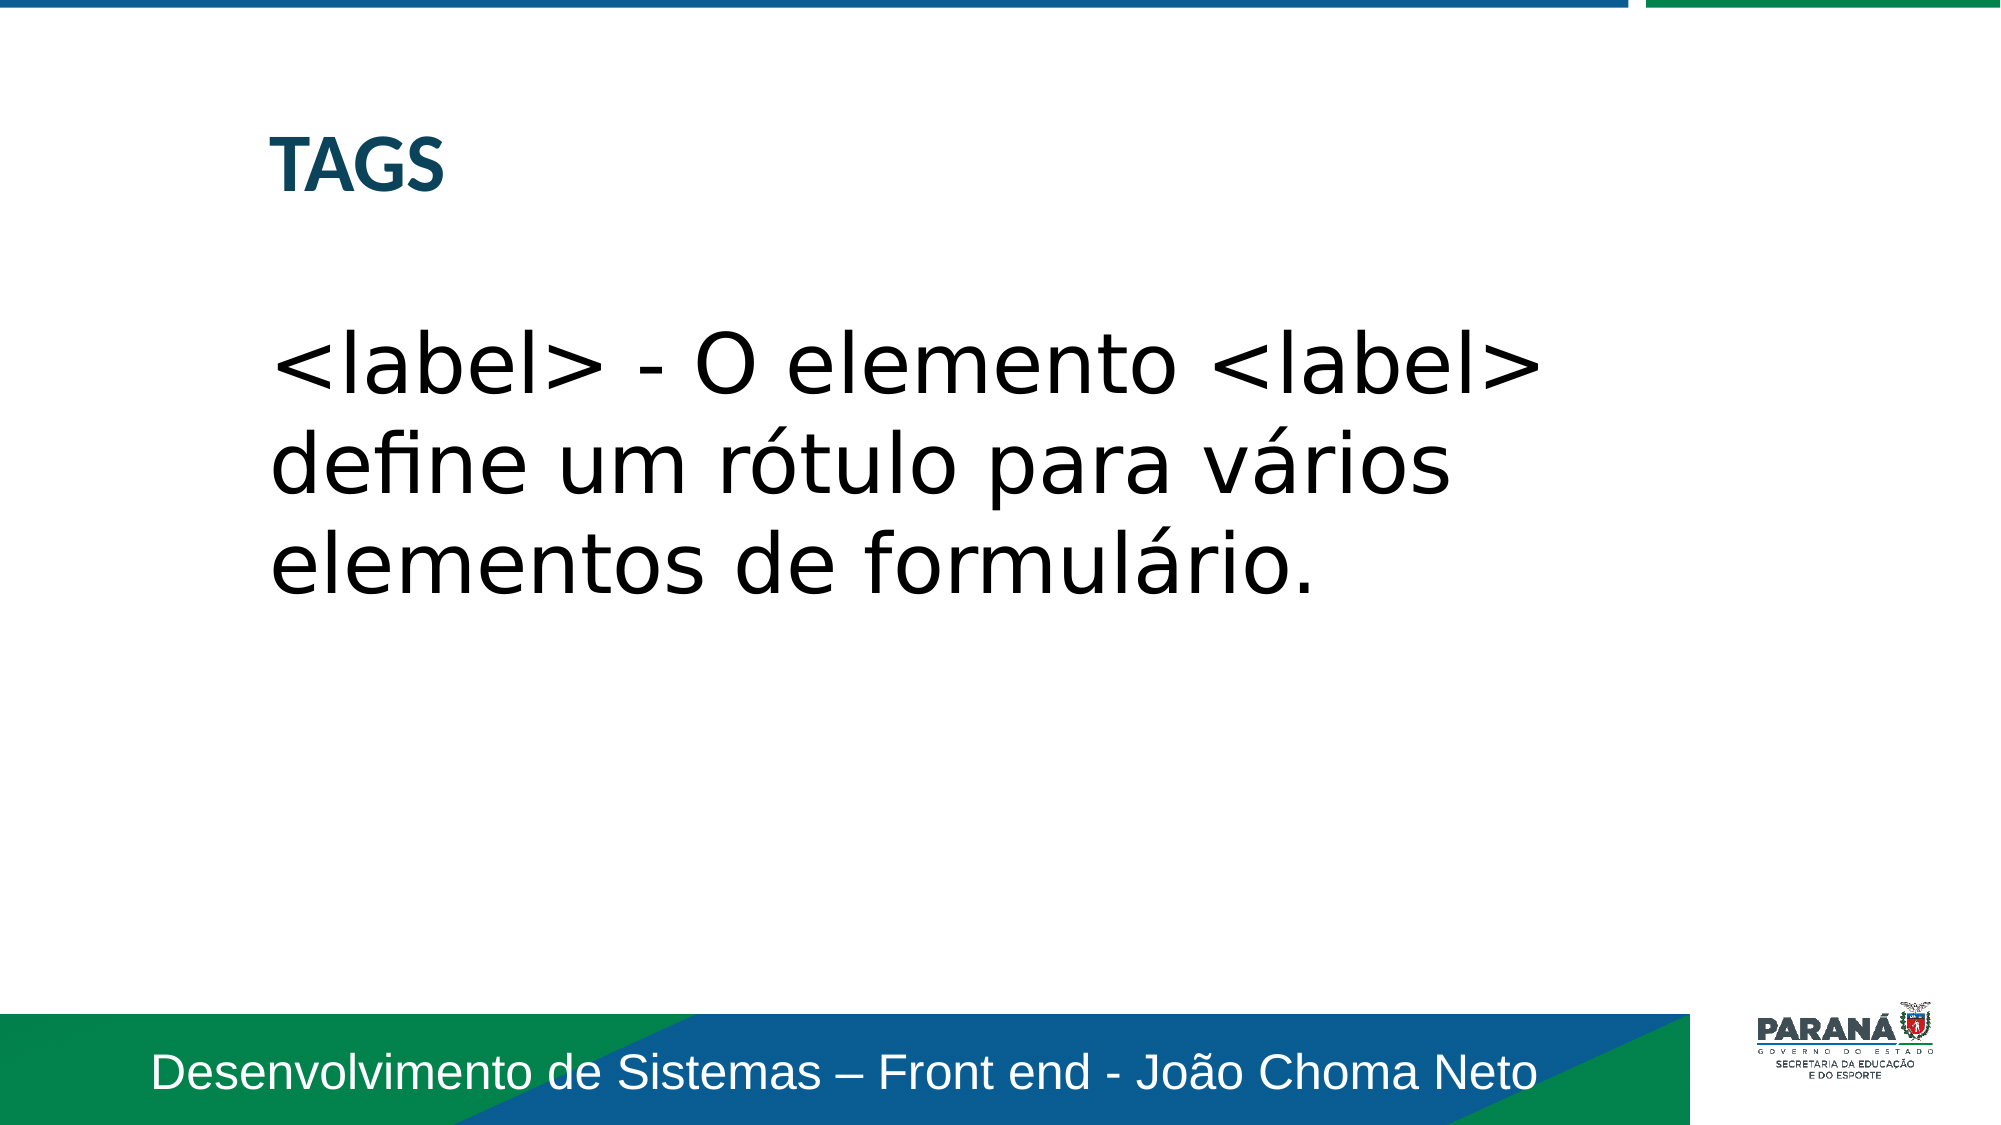

TAGS
<label> - O elemento <label> define um rótulo para vários elementos de formulário.